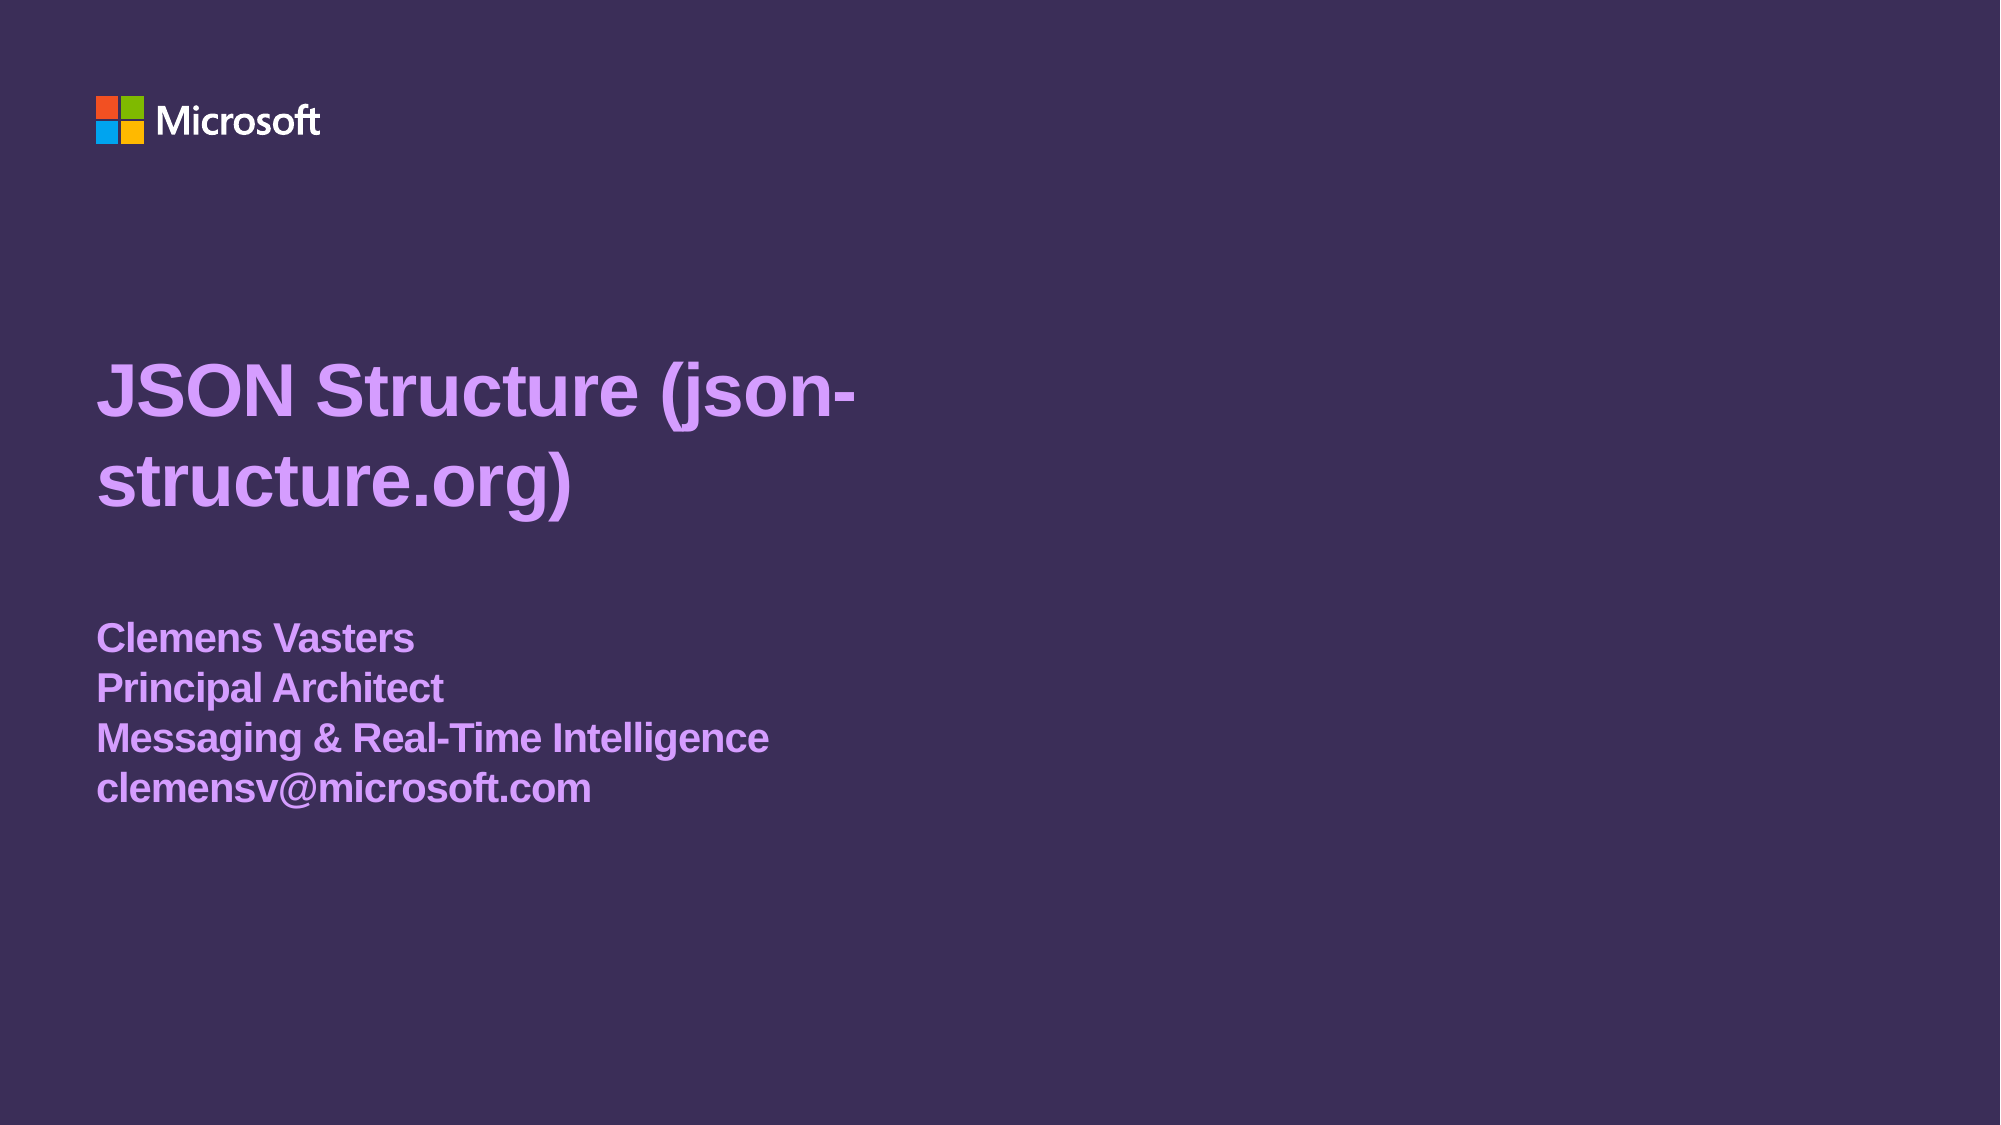

# JSON Structure (json-structure.org) Clemens Vasters Principal Architect Messaging & Real-Time Intelligence clemensv@microsoft.com